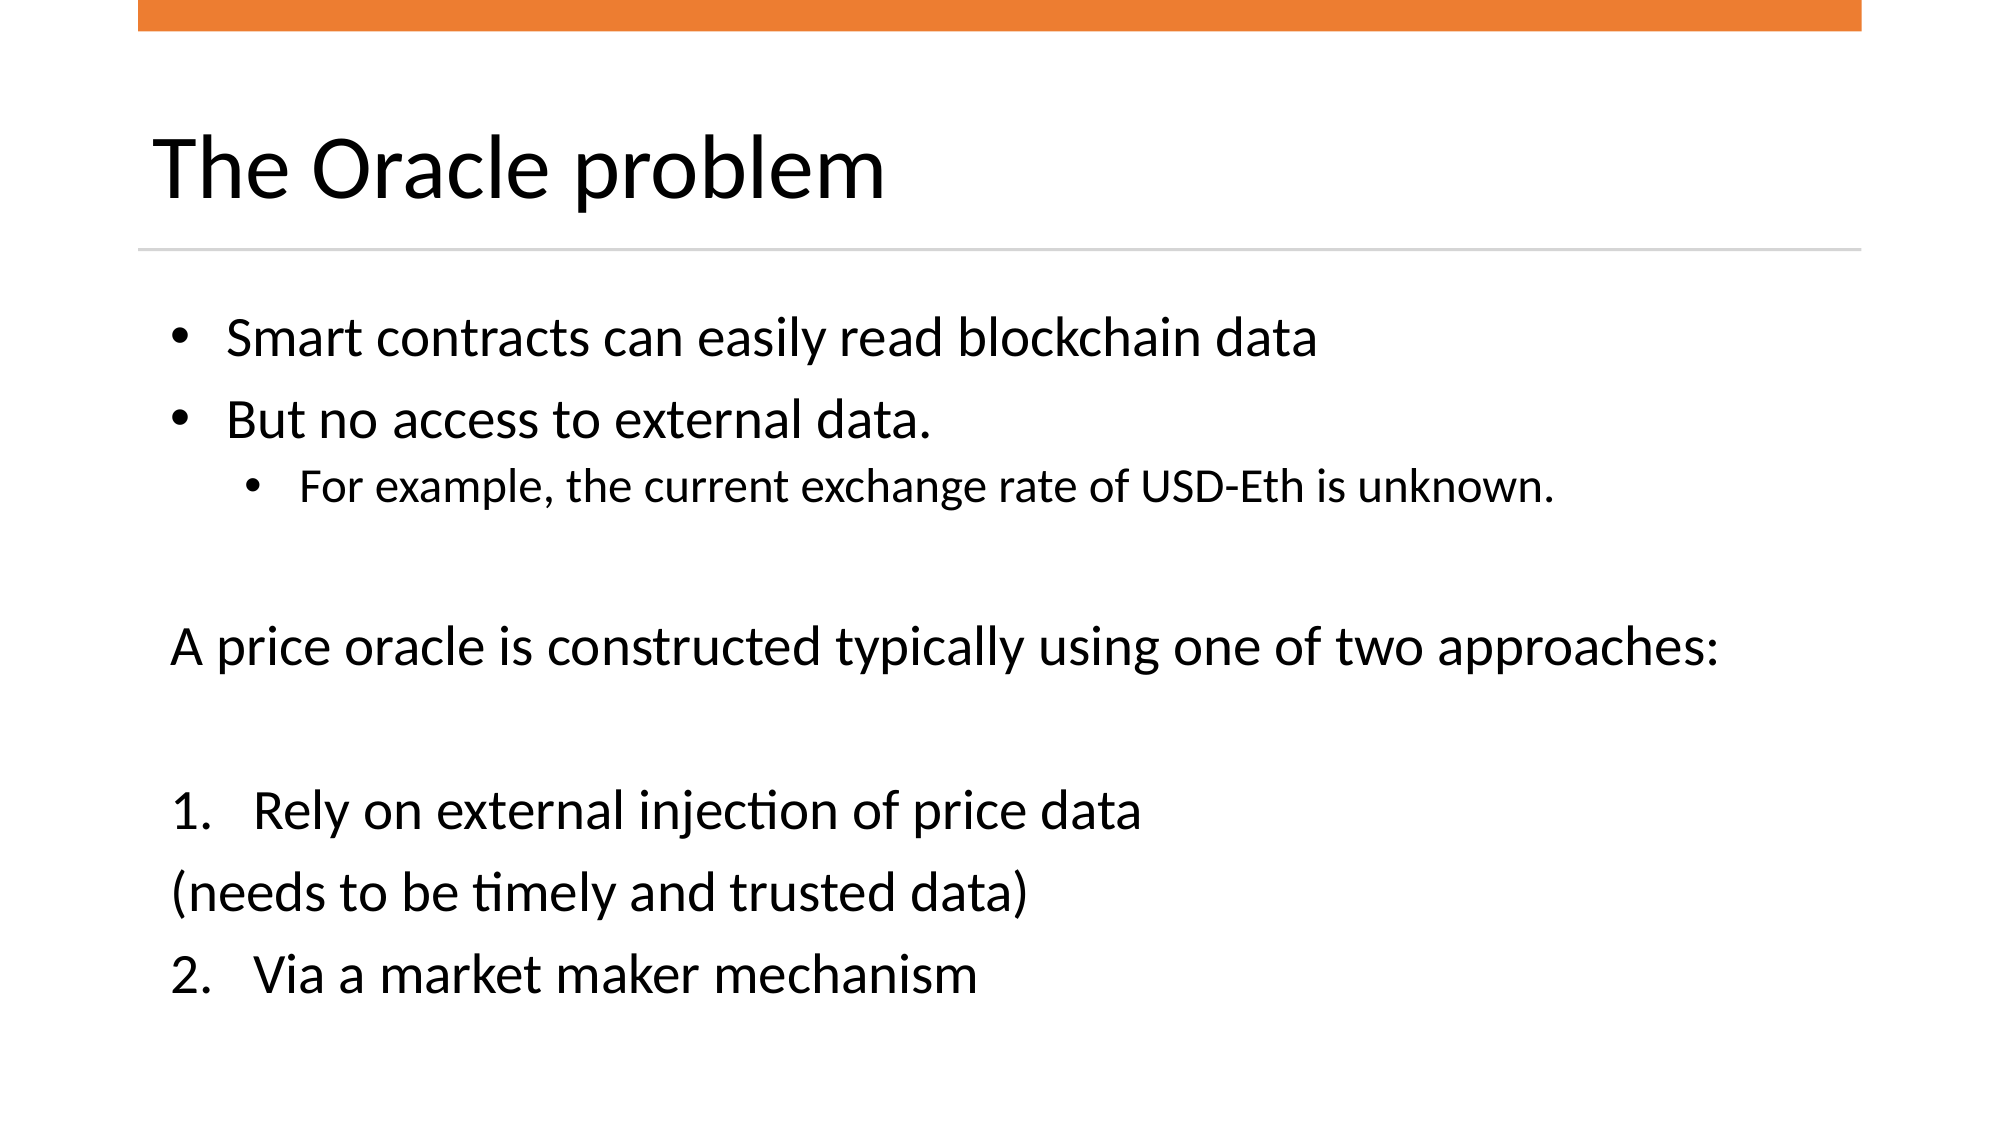

# The Oracle problem

Smart contracts can easily read blockchain data
But no access to external data.
For example, the current exchange rate of USD-Eth is unknown.

A price oracle is constructed typically using one of two approaches:

Rely on external injection of price data
	(needs to be timely and trusted data)
Via a market maker mechanism